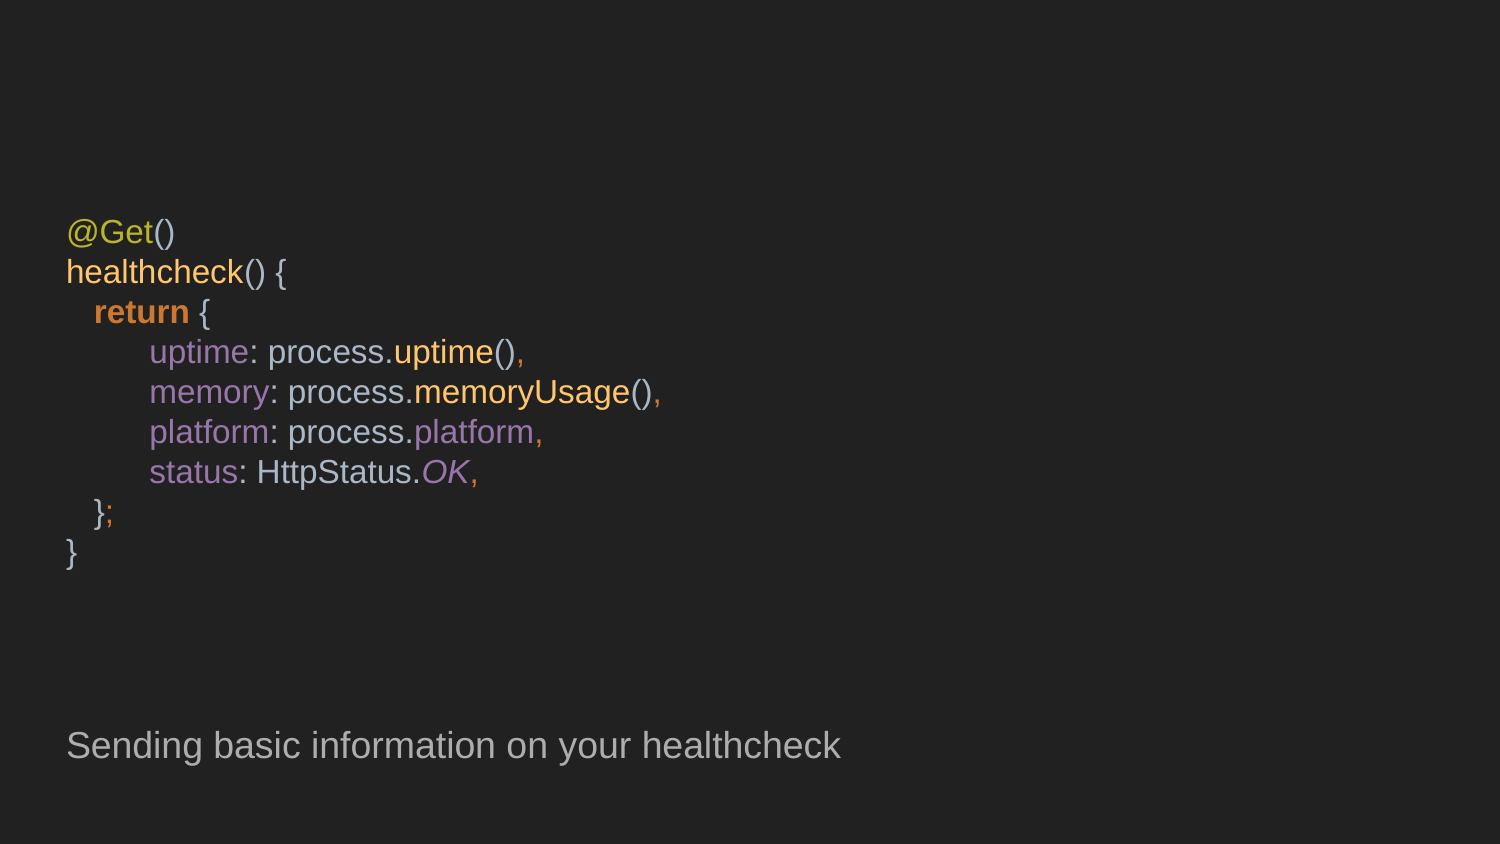

@Get()
healthcheck() {
   return {
         uptime: process.uptime(),
         memory: process.memoryUsage(),
         platform: process.platform,
         status: HttpStatus.OK,
   };
}
Sending basic information on your healthcheck